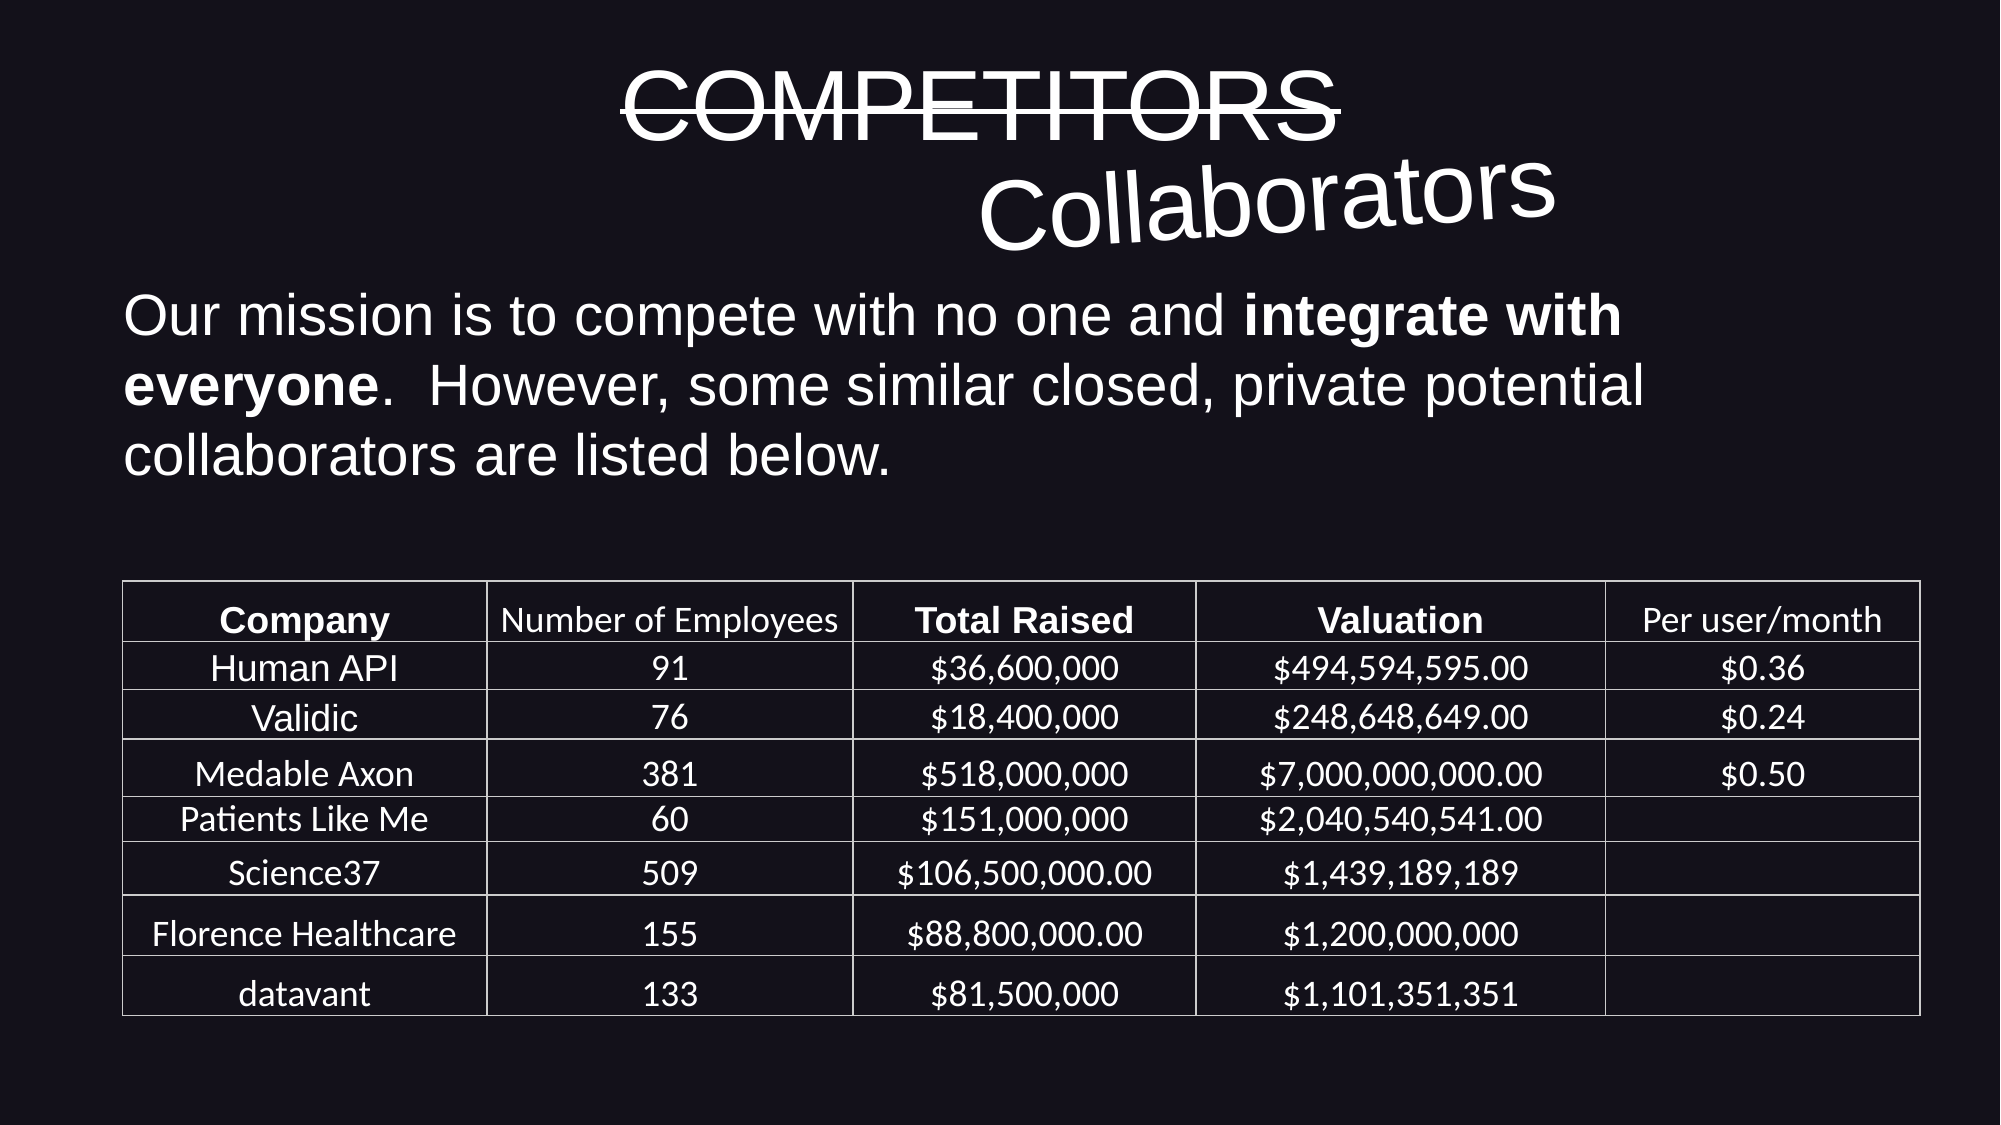

# COMPETITORS
Collaborators
Our mission is to compete with no one and integrate with everyone.  However, some similar closed, private potential collaborators are listed below.
| Company | Number of Employees | Total Raised | Valuation | Per user/month |
| --- | --- | --- | --- | --- |
| Human API | 91 | $36,600,000 | $494,594,595.00 | $0.36 |
| Validic | 76 | $18,400,000 | $248,648,649.00 | $0.24 |
| Medable Axon | 381 | $518,000,000 | $7,000,000,000.00 | $0.50 |
| Patients Like Me | 60 | $151,000,000 | $2,040,540,541.00 |  |
| Science37 | 509 | $106,500,000.00 | $1,439,189,189 |  |
| Florence Healthcare | 155 | $88,800,000.00 | $1,200,000,000 |  |
| datavant | 133 | $81,500,000 | $1,101,351,351 |  |